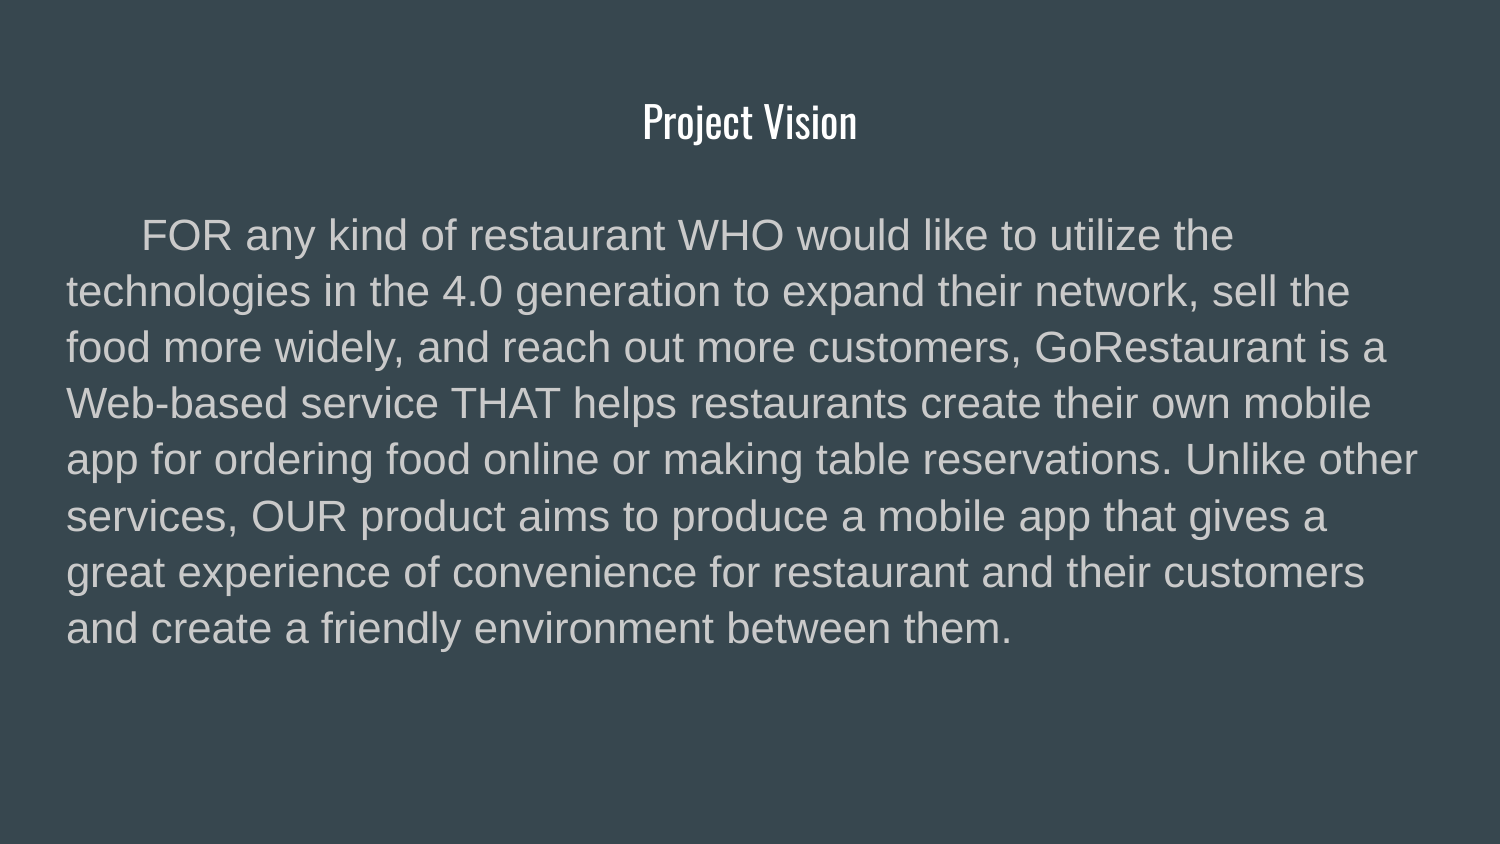

# Project Vision
FOR any kind of restaurant WHO would like to utilize the technologies in the 4.0 generation to expand their network, sell the food more widely, and reach out more customers, GoRestaurant is a Web-based service THAT helps restaurants create their own mobile app for ordering food online or making table reservations. Unlike other services, OUR product aims to produce a mobile app that gives a great experience of convenience for restaurant and their customers and create a friendly environment between them.